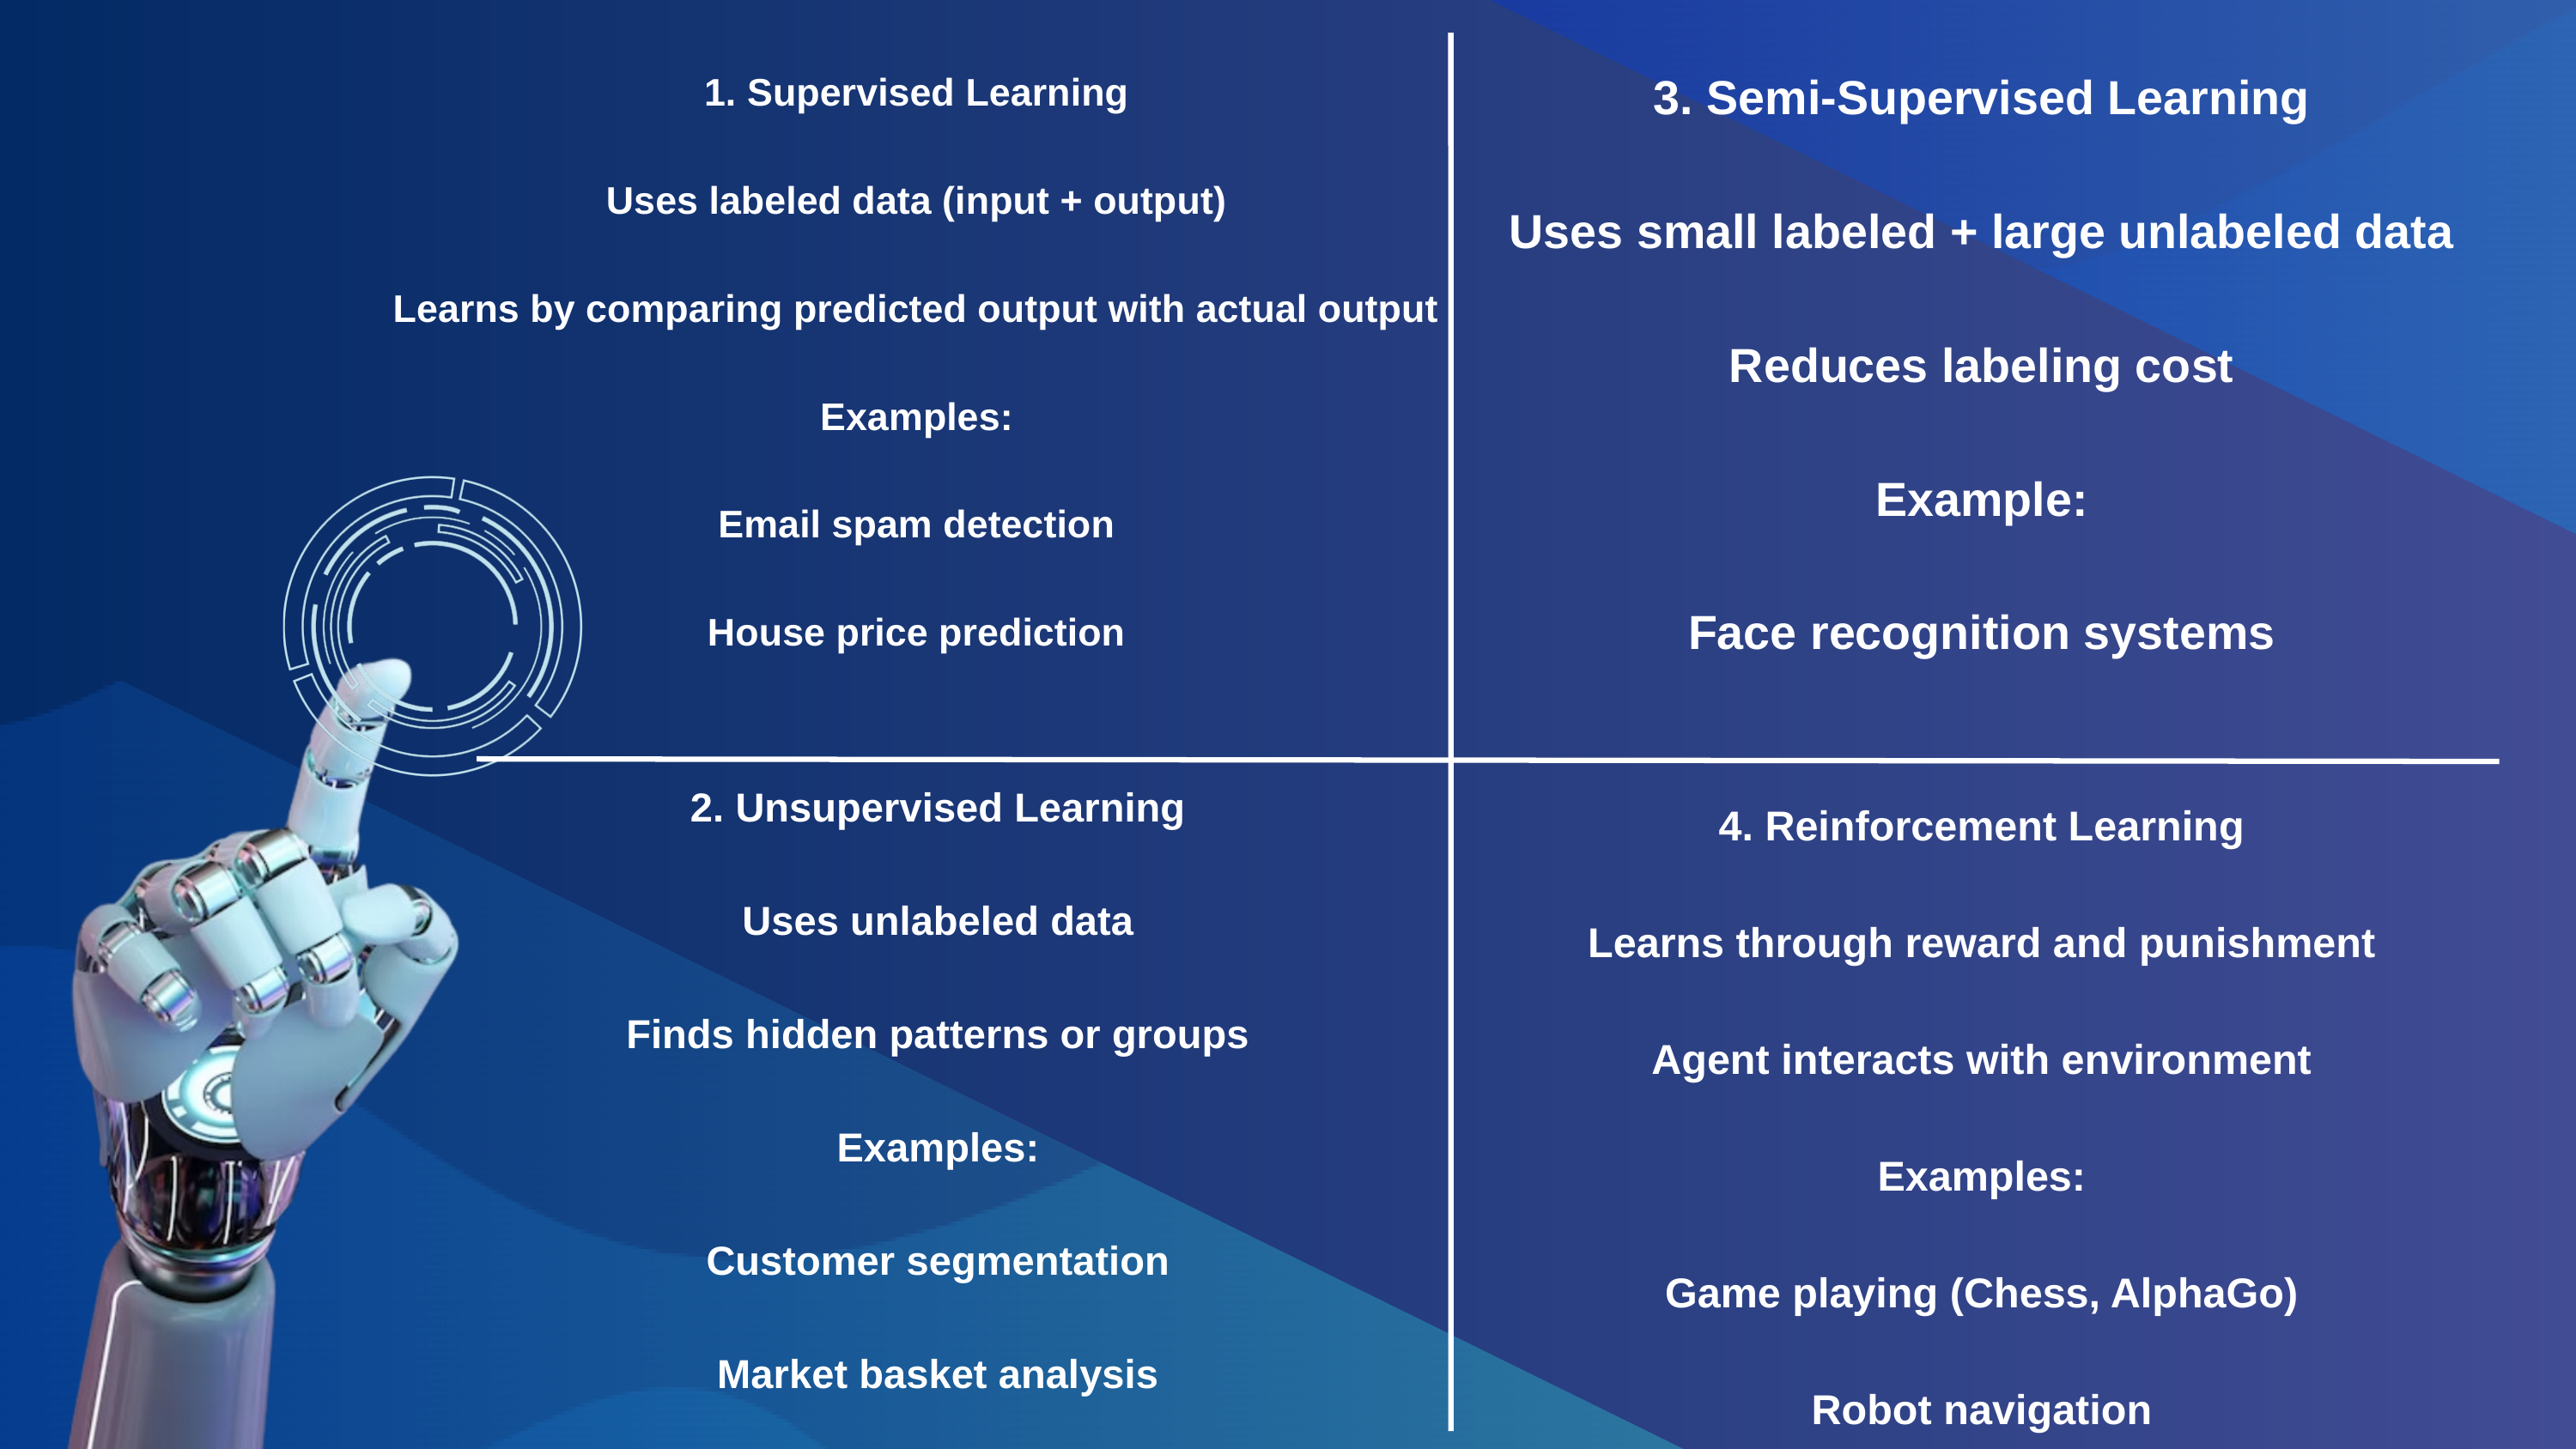

3. Semi-Supervised Learning

Uses small labeled + large unlabeled data

Reduces labeling cost

Example:

Face recognition systems
1. Supervised Learning

Uses labeled data (input + output)

Learns by comparing predicted output with actual output

Examples:

Email spam detection

House price prediction

2. Unsupervised Learning

Uses unlabeled data

Finds hidden patterns or groups

Examples:

Customer segmentation

Market basket analysis

4. Reinforcement Learning

Learns through reward and punishment

Agent interacts with environment

Examples:

Game playing (Chess, AlphaGo)

Robot navigation